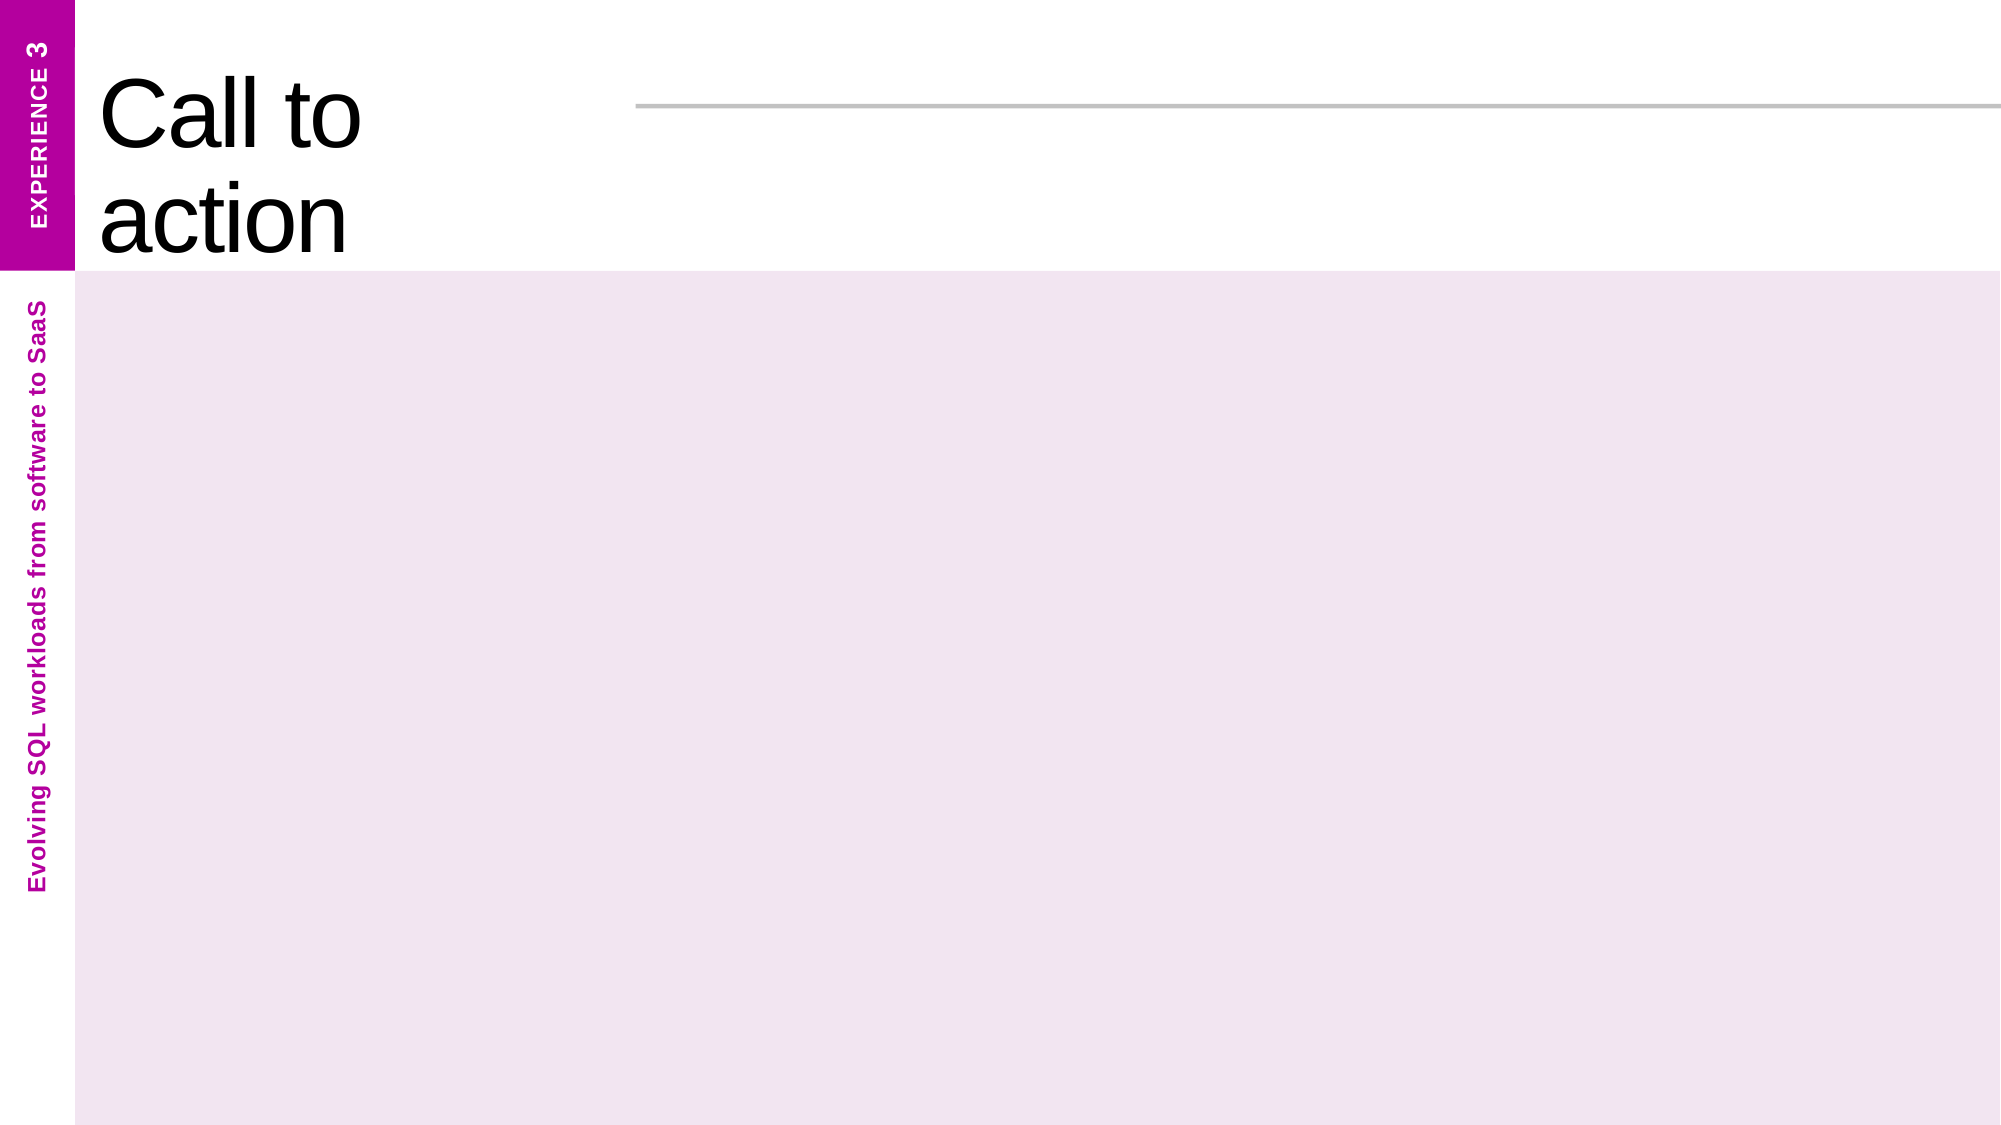

EXPERIENCE 3
# Call to action
Evolving SQL workloads from software to SaaS